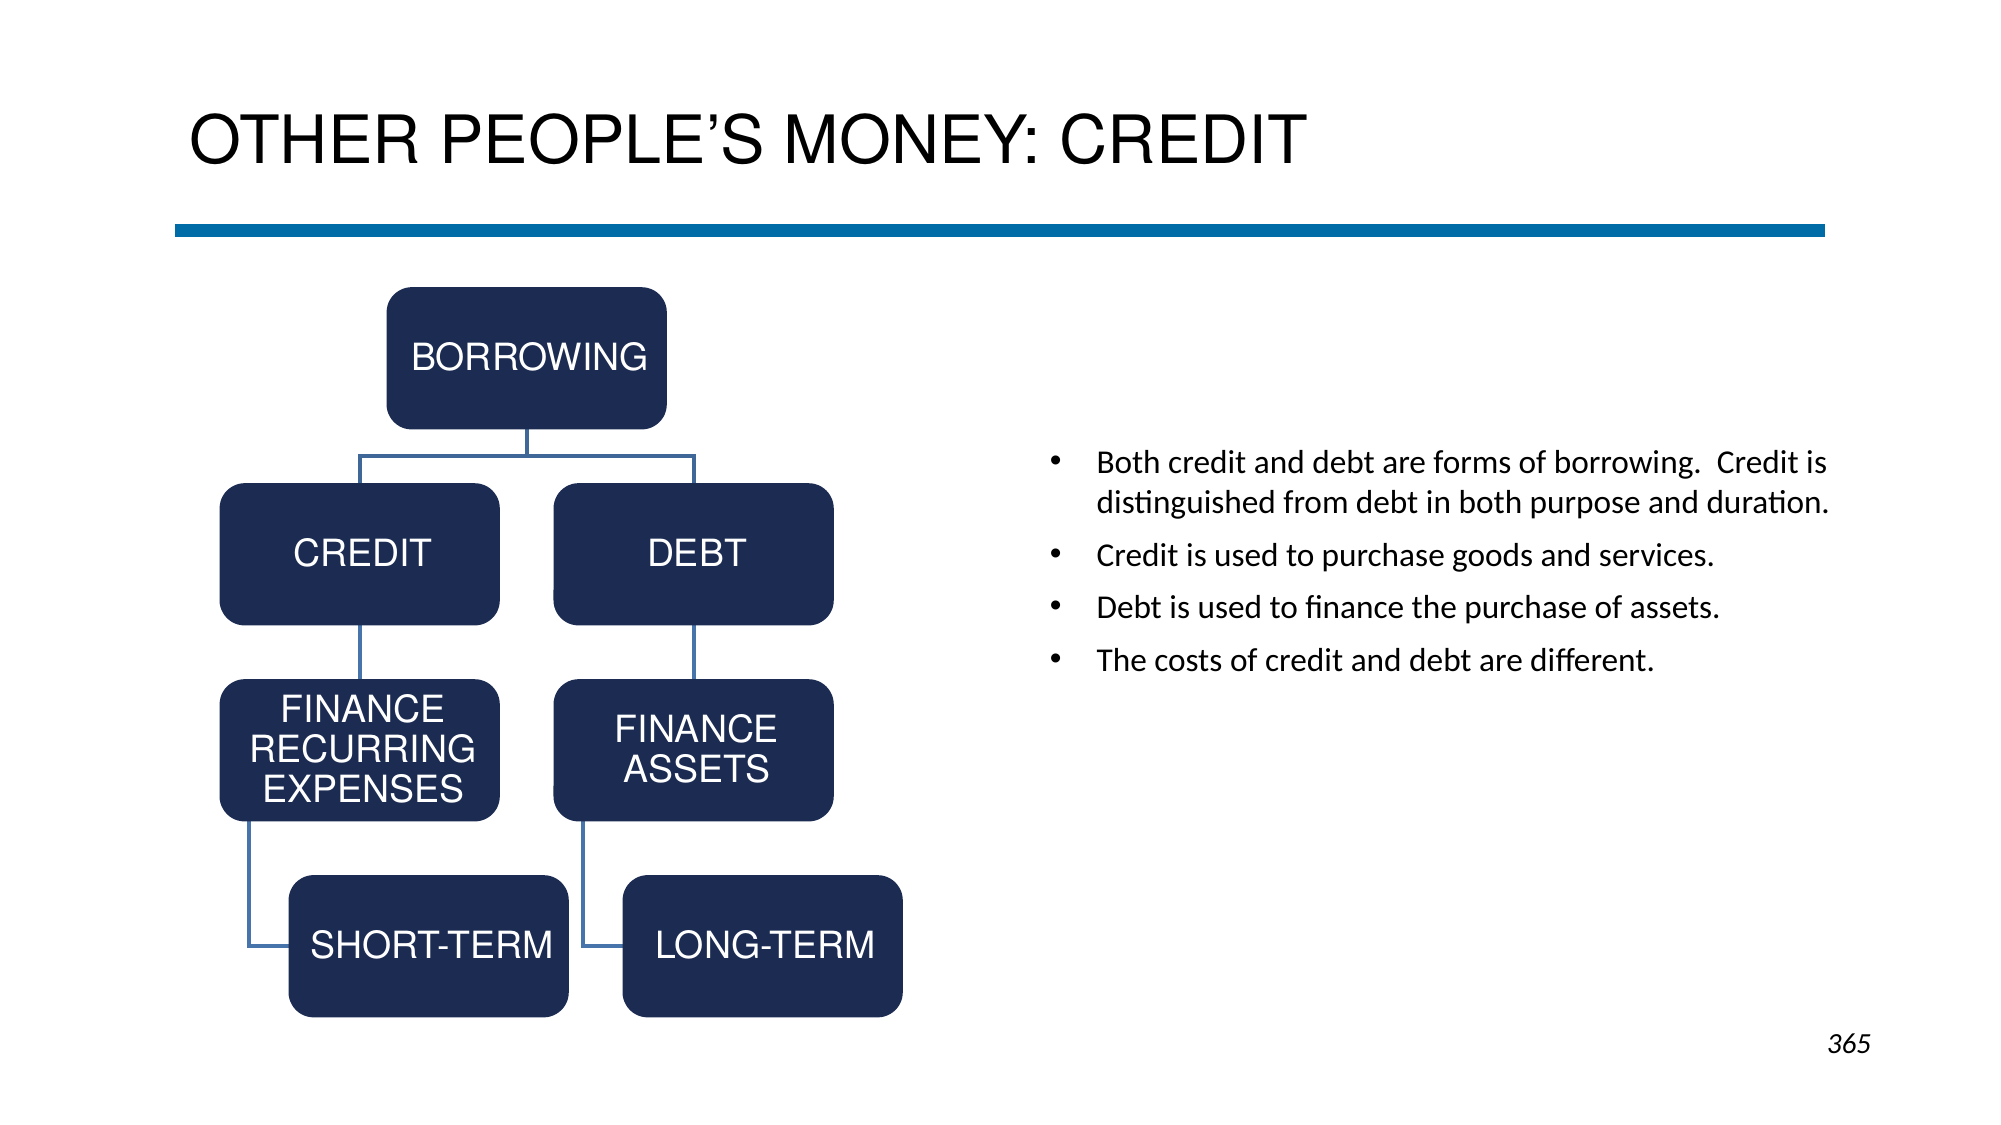

# Other People’s Money: Credit

Borrowing
Credit
Finance recurring expenses
Short-term
Debt
Finance assets
Long-term
Both credit and debt are forms of borrowing.  Credit is distinguished from debt in both purpose and duration.
Credit is used to purchase goods and services.
Debt is used to finance the purchase of assets.
The costs of credit and debt are different.